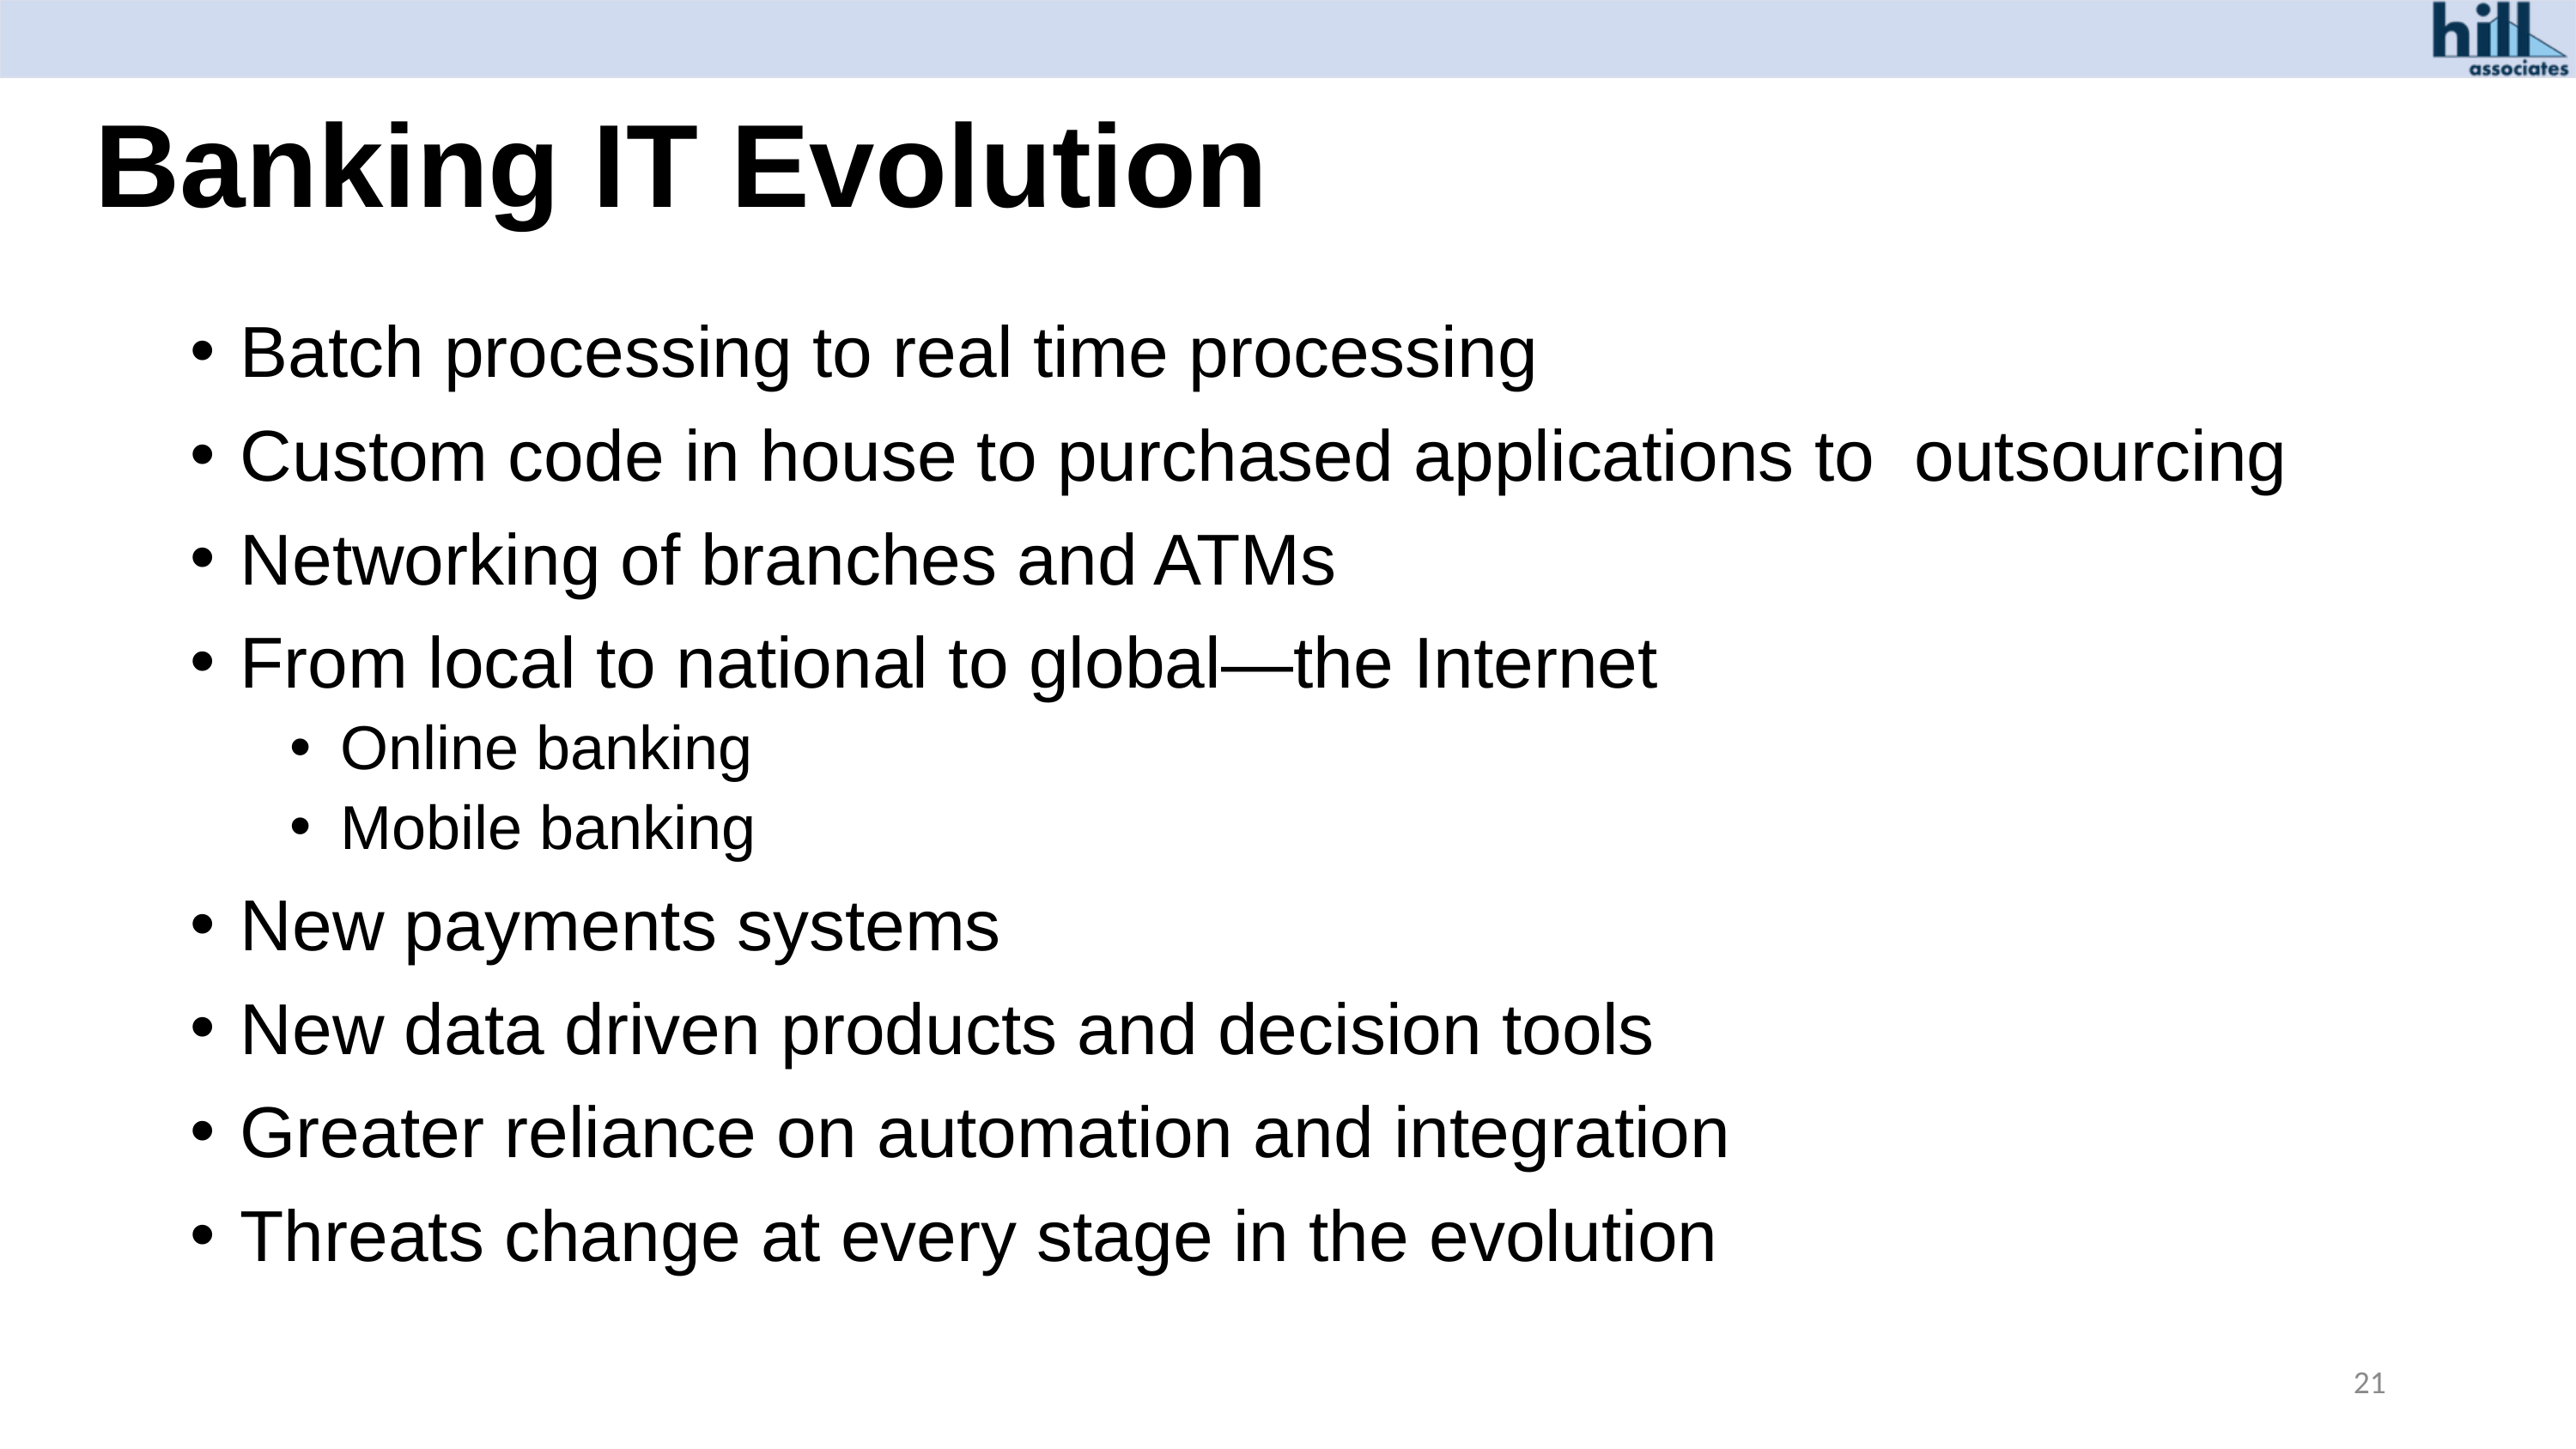

# Banking IT Evolution
Batch processing to real time processing
Custom code in house to purchased applications to  outsourcing
Networking of branches and ATMs
From local to national to global—the Internet
Online banking
Mobile banking
New payments systems
New data driven products and decision tools
Greater reliance on automation and integration
Threats change at every stage in the evolution
21